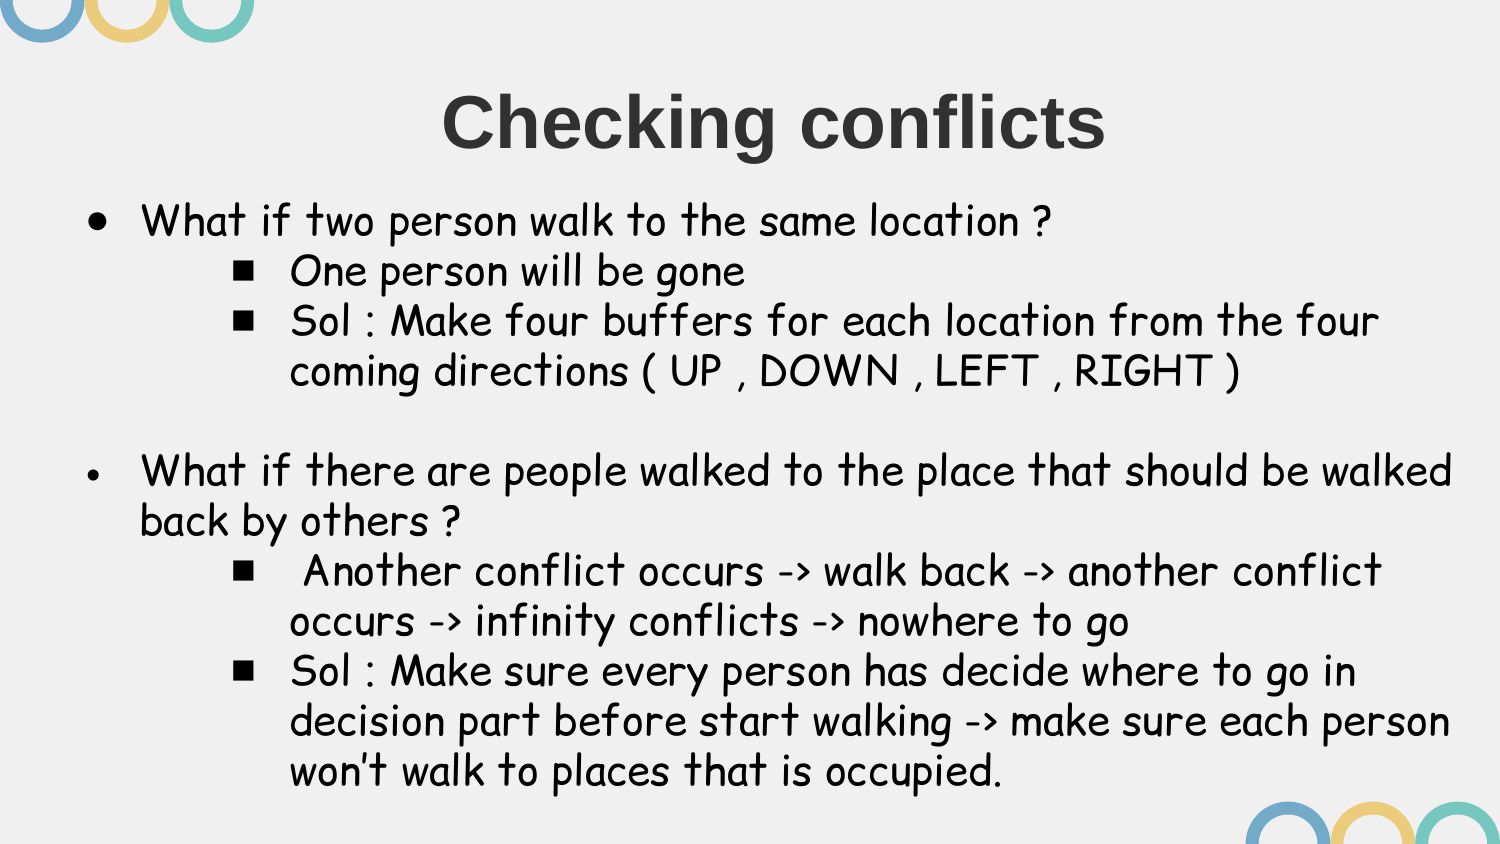

# Checking conflicts

What if two person walk to the same location ?
One person will be gone
Sol : Make four buffers for each location from the four coming directions ( UP , DOWN , LEFT , RIGHT )

What if there are people walked to the place that should be walked back by others ?
 Another conflict occurs -> walk back -> another conflict occurs -> infinity conflicts -> nowhere to go
Sol : Make sure every person has decide where to go in decision part before start walking -> make sure each person won’t walk to places that is occupied.